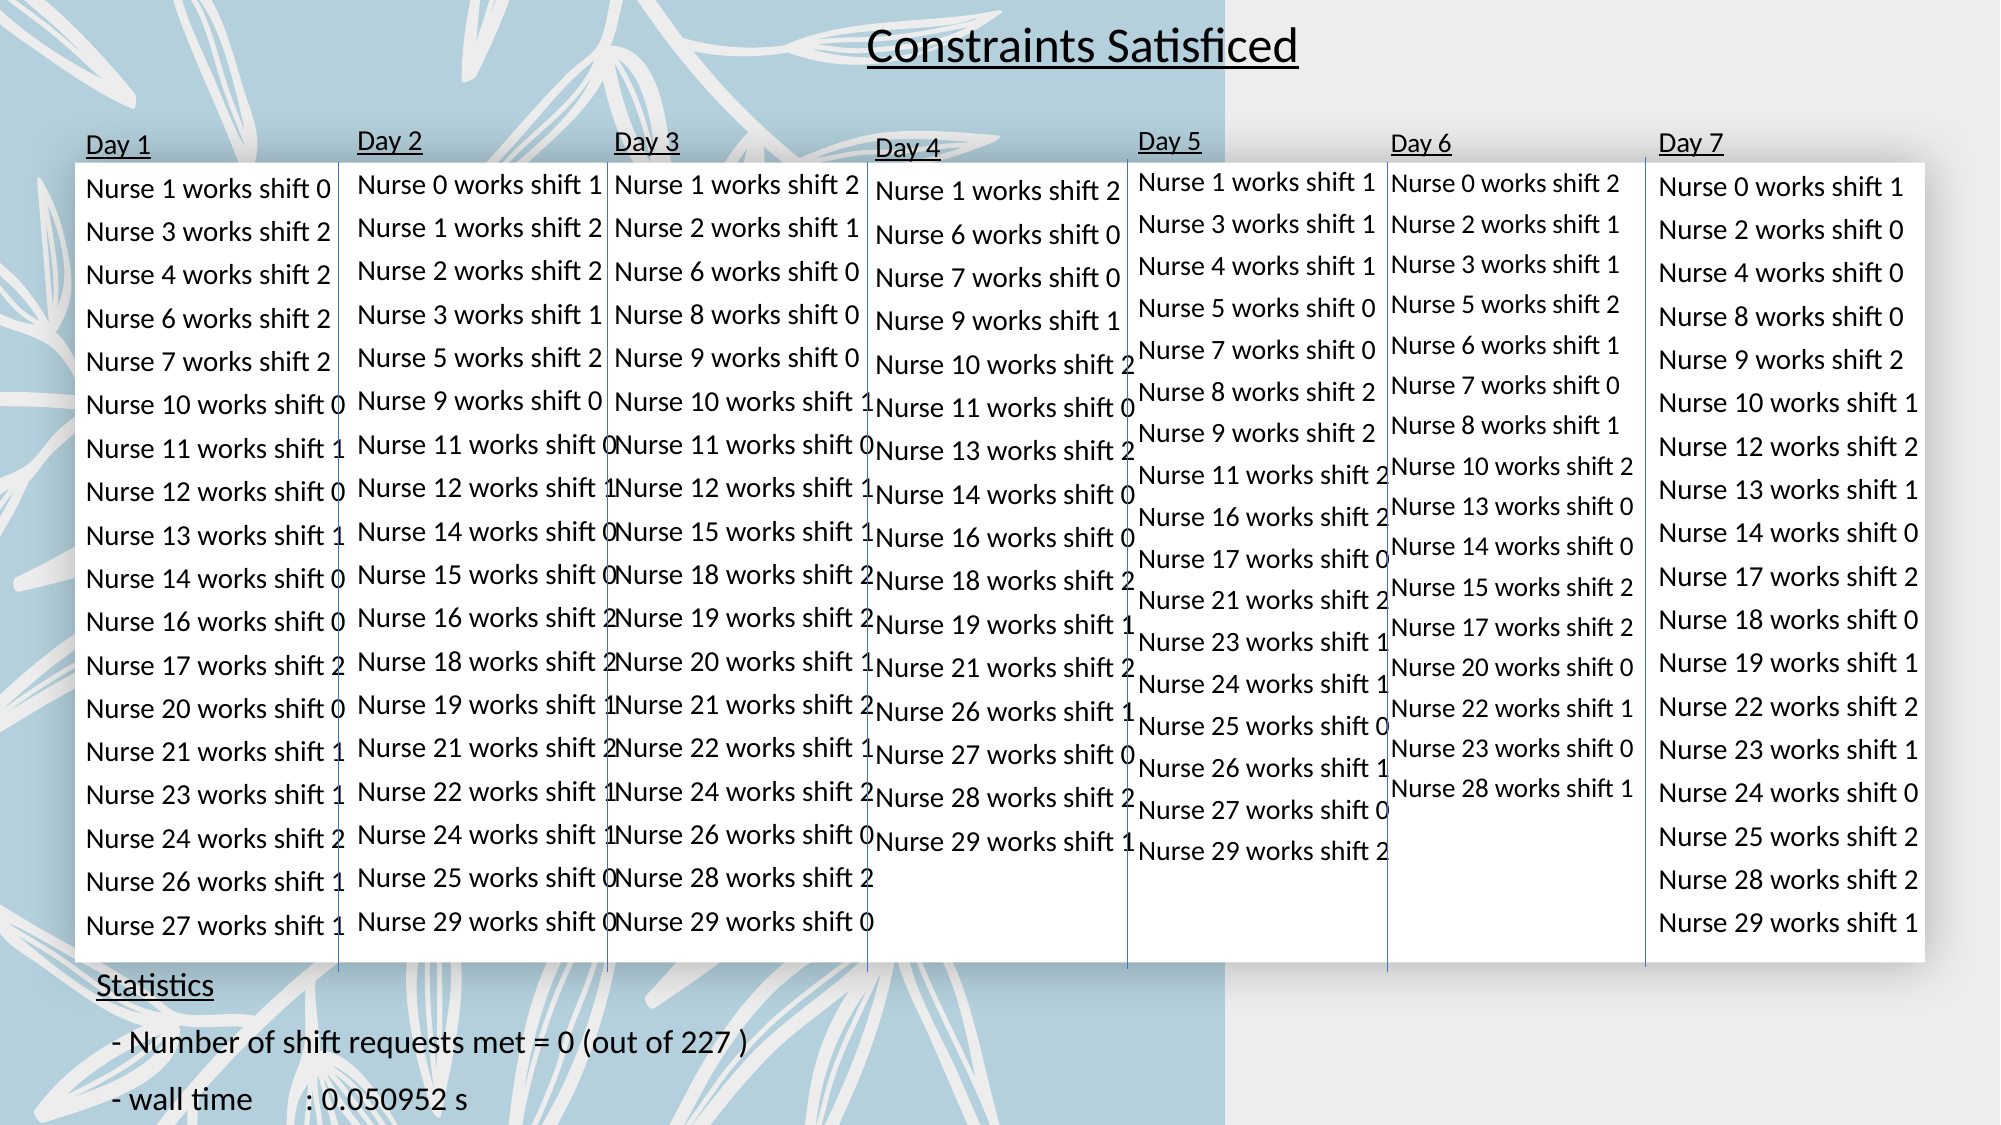

# Constraints Satisficed
Day 2
Nurse 0 works shift 1
Nurse 1 works shift 2
Nurse 2 works shift 2
Nurse 3 works shift 1
Nurse 5 works shift 2
Nurse 9 works shift 0
Nurse 11 works shift 0
Nurse 12 works shift 1
Nurse 14 works shift 0
Nurse 15 works shift 0
Nurse 16 works shift 2
Nurse 18 works shift 2
Nurse 19 works shift 1
Nurse 21 works shift 2
Nurse 22 works shift 1
Nurse 24 works shift 1
Nurse 25 works shift 0
Nurse 29 works shift 0
Day 3
Nurse 1 works shift 2
Nurse 2 works shift 1
Nurse 6 works shift 0
Nurse 8 works shift 0
Nurse 9 works shift 0
Nurse 10 works shift 1
Nurse 11 works shift 0
Nurse 12 works shift 1
Nurse 15 works shift 1
Nurse 18 works shift 2
Nurse 19 works shift 2
Nurse 20 works shift 1
Nurse 21 works shift 2
Nurse 22 works shift 1
Nurse 24 works shift 2
Nurse 26 works shift 0
Nurse 28 works shift 2
Nurse 29 works shift 0
Day 5
Nurse 1 works shift 1
Nurse 3 works shift 1
Nurse 4 works shift 1
Nurse 5 works shift 0
Nurse 7 works shift 0
Nurse 8 works shift 2
Nurse 9 works shift 2
Nurse 11 works shift 2
Nurse 16 works shift 2
Nurse 17 works shift 0
Nurse 21 works shift 2
Nurse 23 works shift 1
Nurse 24 works shift 1
Nurse 25 works shift 0
Nurse 26 works shift 1
Nurse 27 works shift 0
Nurse 29 works shift 2
Day 7
Nurse 0 works shift 1
Nurse 2 works shift 0
Nurse 4 works shift 0
Nurse 8 works shift 0
Nurse 9 works shift 2
Nurse 10 works shift 1
Nurse 12 works shift 2
Nurse 13 works shift 1
Nurse 14 works shift 0
Nurse 17 works shift 2
Nurse 18 works shift 0
Nurse 19 works shift 1
Nurse 22 works shift 2
Nurse 23 works shift 1
Nurse 24 works shift 0
Nurse 25 works shift 2
Nurse 28 works shift 2
Nurse 29 works shift 1
Day 6
Nurse 0 works shift 2
Nurse 2 works shift 1
Nurse 3 works shift 1
Nurse 5 works shift 2
Nurse 6 works shift 1
Nurse 7 works shift 0
Nurse 8 works shift 1
Nurse 10 works shift 2
Nurse 13 works shift 0
Nurse 14 works shift 0
Nurse 15 works shift 2
Nurse 17 works shift 2
Nurse 20 works shift 0
Nurse 22 works shift 1
Nurse 23 works shift 0
Nurse 28 works shift 1
Day 1
Nurse 1 works shift 0
Nurse 3 works shift 2
Nurse 4 works shift 2
Nurse 6 works shift 2
Nurse 7 works shift 2
Nurse 10 works shift 0
Nurse 11 works shift 1
Nurse 12 works shift 0
Nurse 13 works shift 1
Nurse 14 works shift 0
Nurse 16 works shift 0
Nurse 17 works shift 2
Nurse 20 works shift 0
Nurse 21 works shift 1
Nurse 23 works shift 1
Nurse 24 works shift 2
Nurse 26 works shift 1
Nurse 27 works shift 1
Day 4
Nurse 1 works shift 2
Nurse 6 works shift 0
Nurse 7 works shift 0
Nurse 9 works shift 1
Nurse 10 works shift 2
Nurse 11 works shift 0
Nurse 13 works shift 2
Nurse 14 works shift 0
Nurse 16 works shift 0
Nurse 18 works shift 2
Nurse 19 works shift 1
Nurse 21 works shift 2
Nurse 26 works shift 1
Nurse 27 works shift 0
Nurse 28 works shift 2
Nurse 29 works shift 1

Statistics
  - Number of shift requests met = 0 (out of 227 )
  - wall time       : 0.050952 s